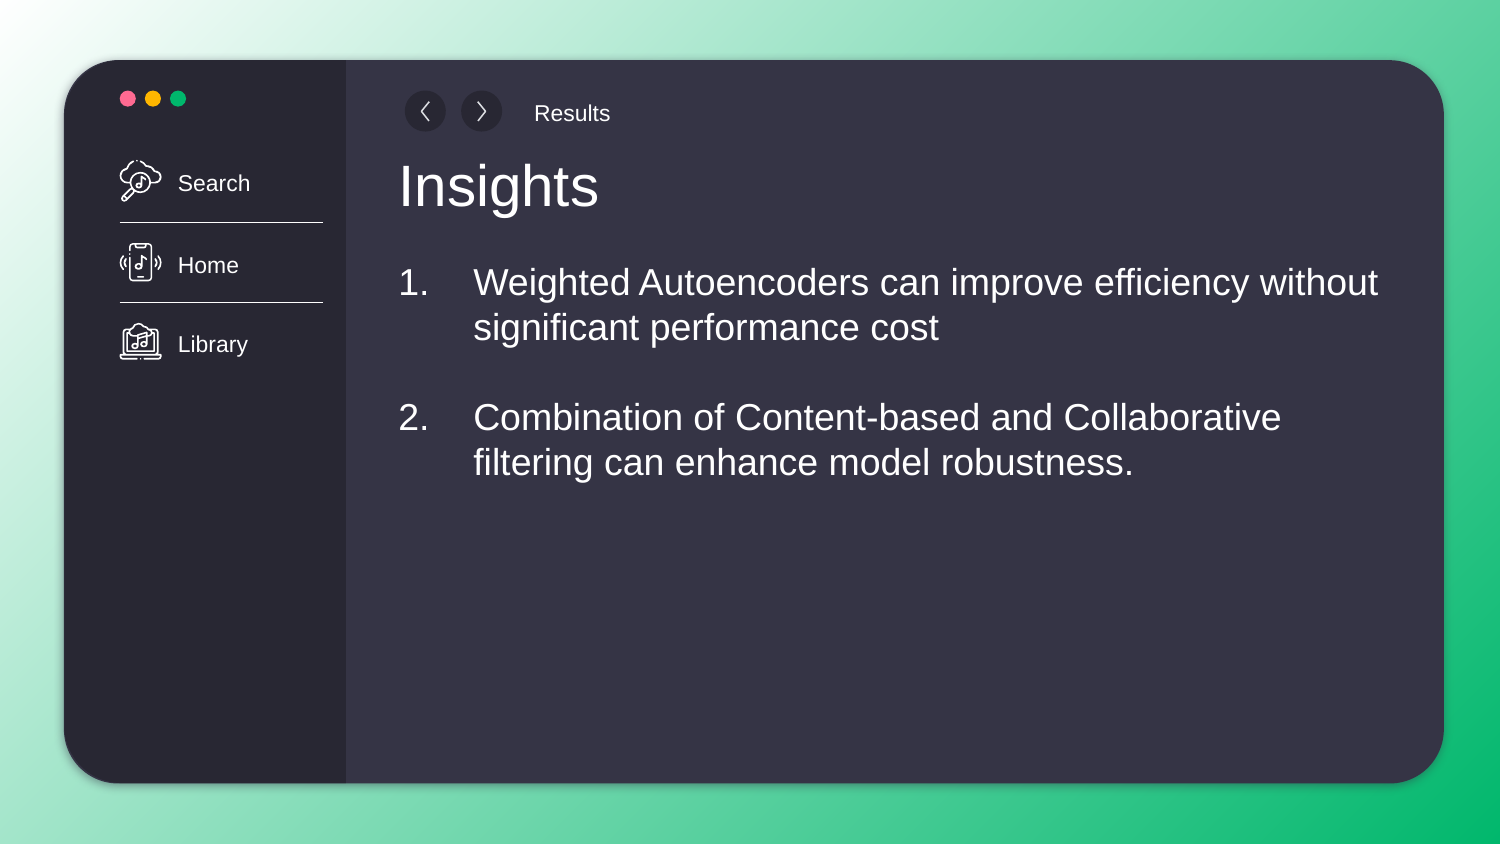

Search

Home

Library

Results
Insights
Weighted Autoencoders can improve efficiency without significant performance cost

Combination of Content-based and Collaborative filtering can enhance model robustness.